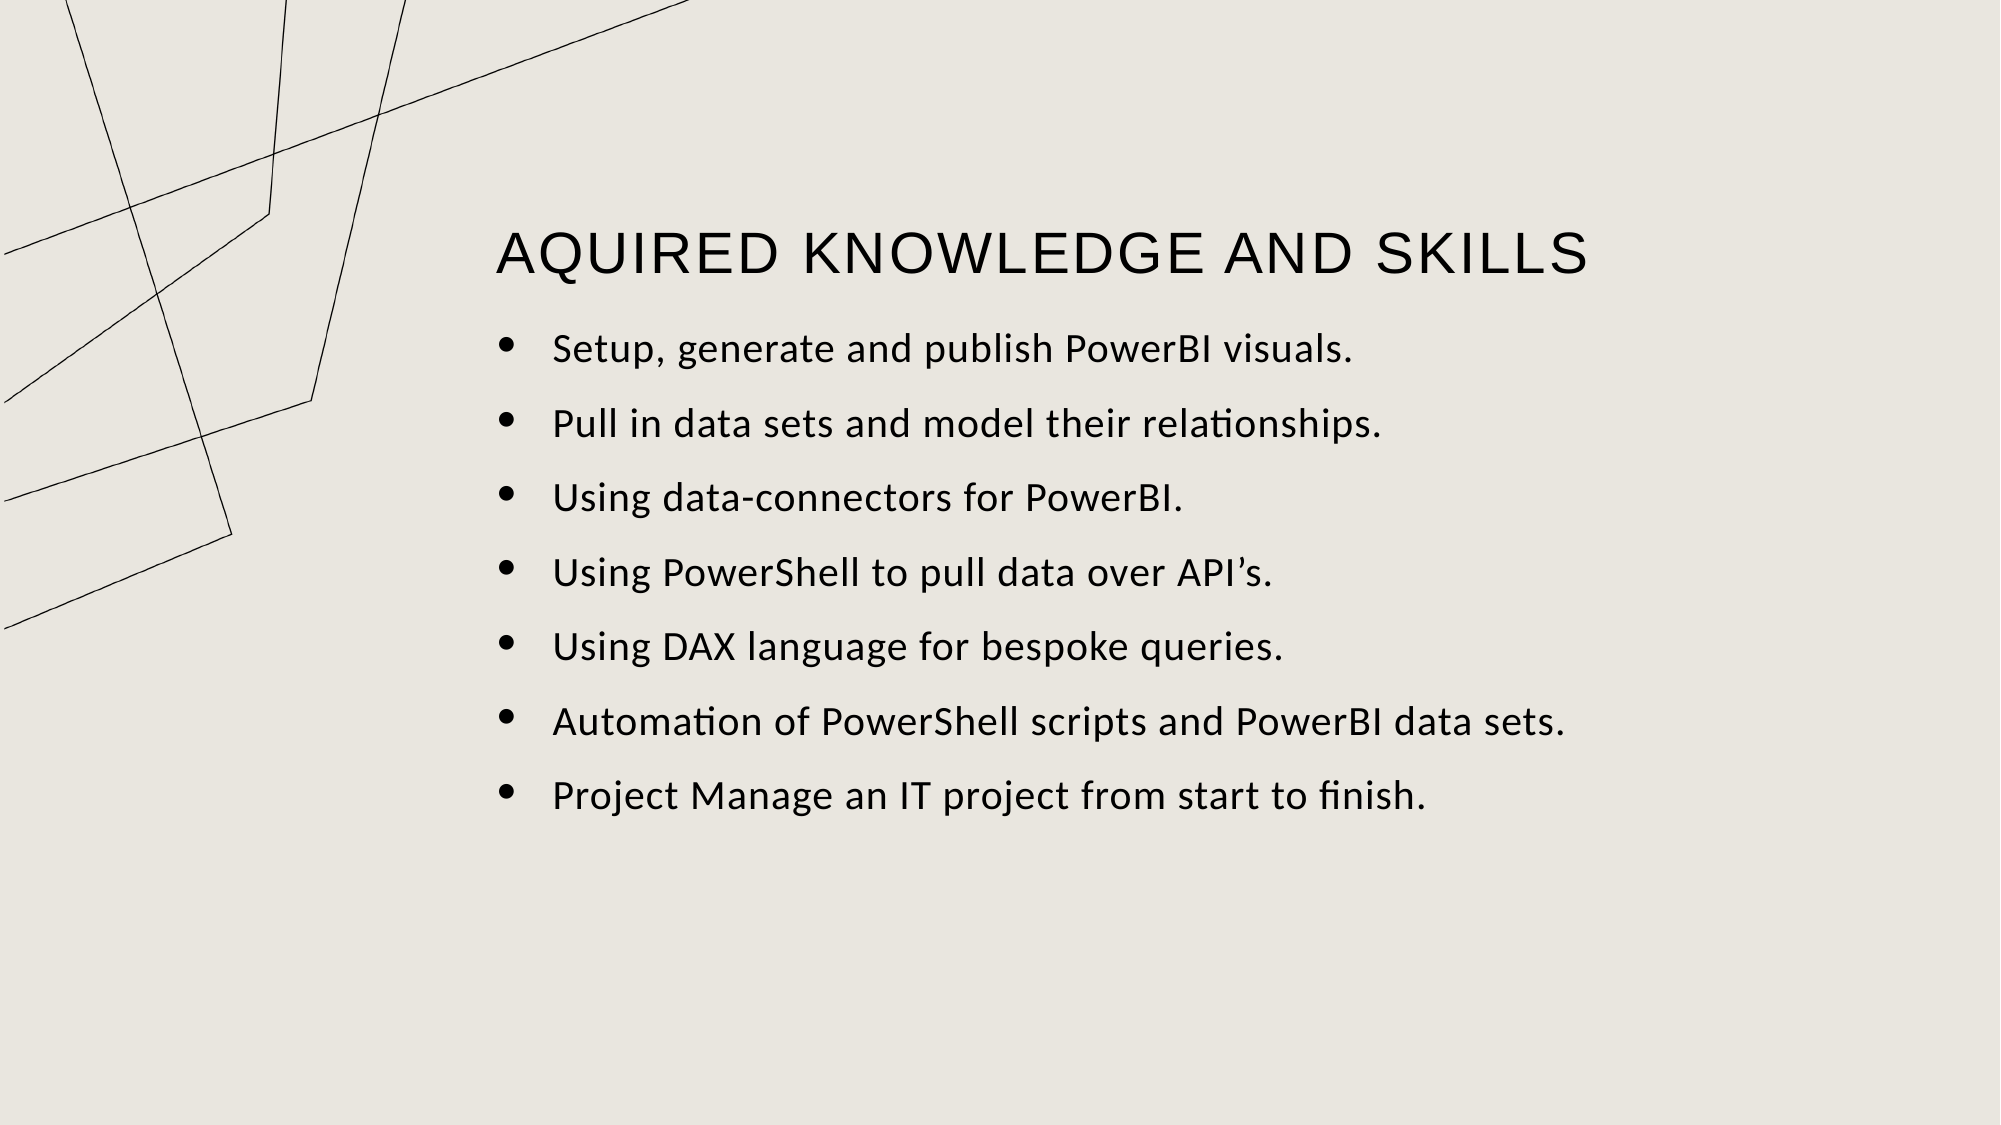

# AQUIRED knowledge and skills
Setup, generate and publish PowerBI visuals.
Pull in data sets and model their relationships.
Using data-connectors for PowerBI.
Using PowerShell to pull data over API’s.
Using DAX language for bespoke queries.
Automation of PowerShell scripts and PowerBI data sets.
Project Manage an IT project from start to finish.